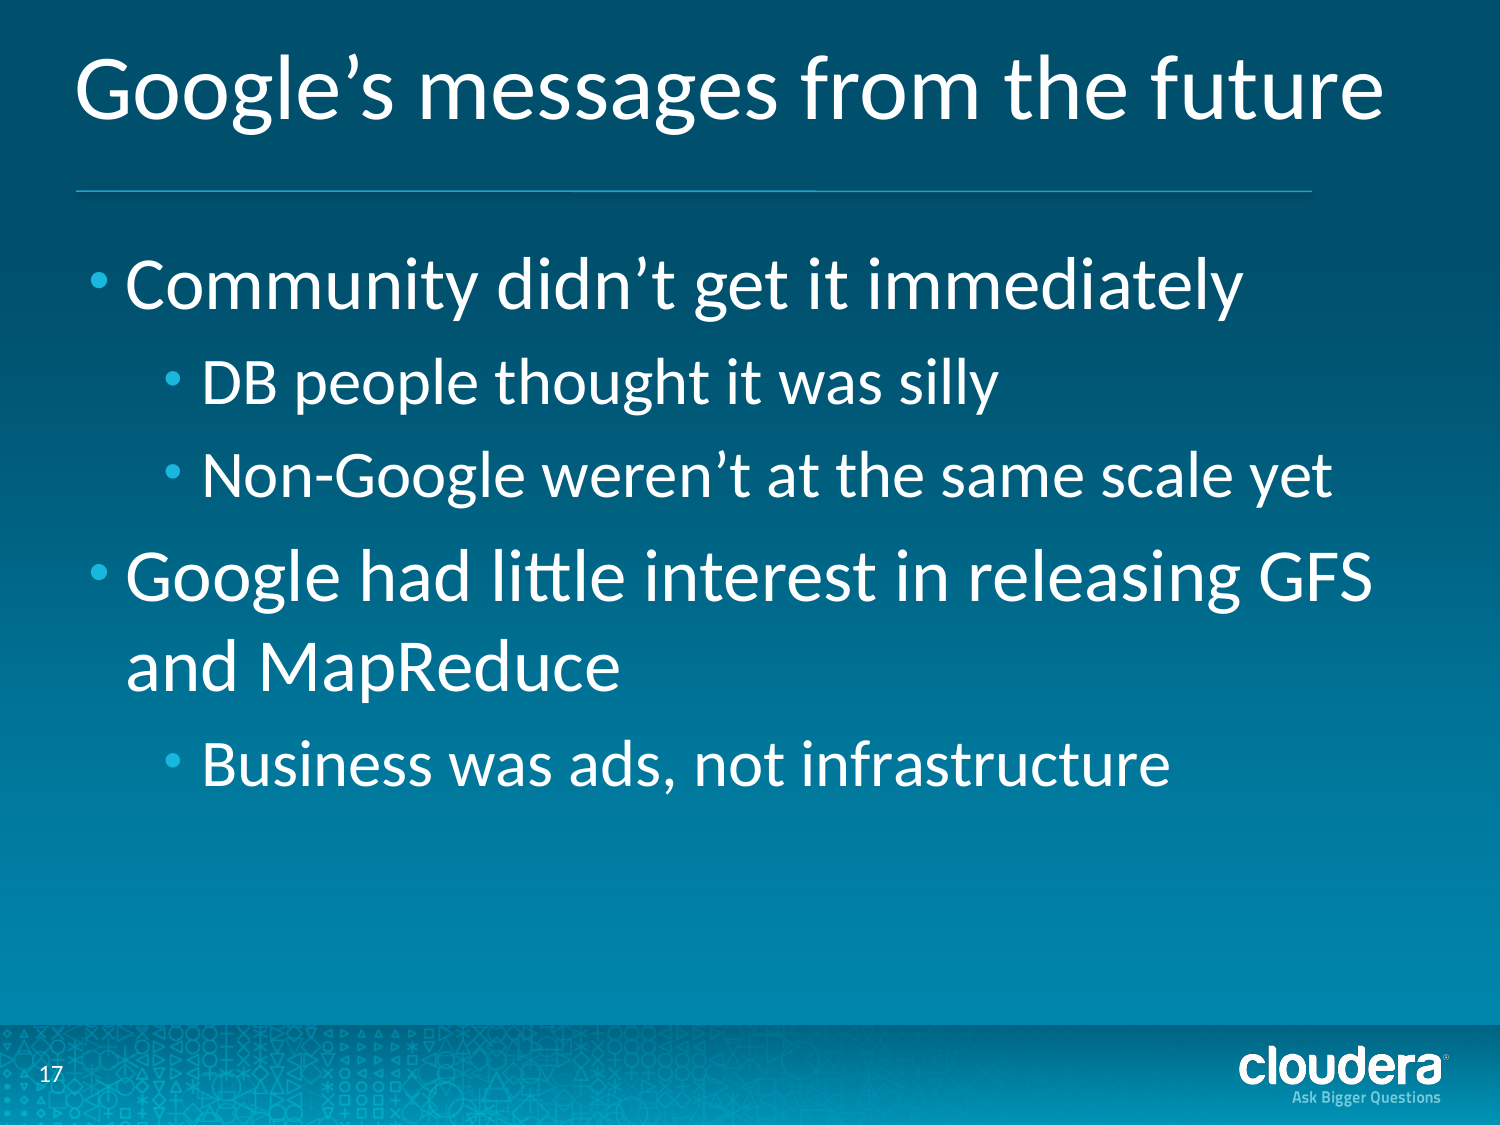

# Google’s messages from the future
Community didn’t get it immediately
DB people thought it was silly
Non-Google weren’t at the same scale yet
Google had little interest in releasing GFS and MapReduce
Business was ads, not infrastructure
17